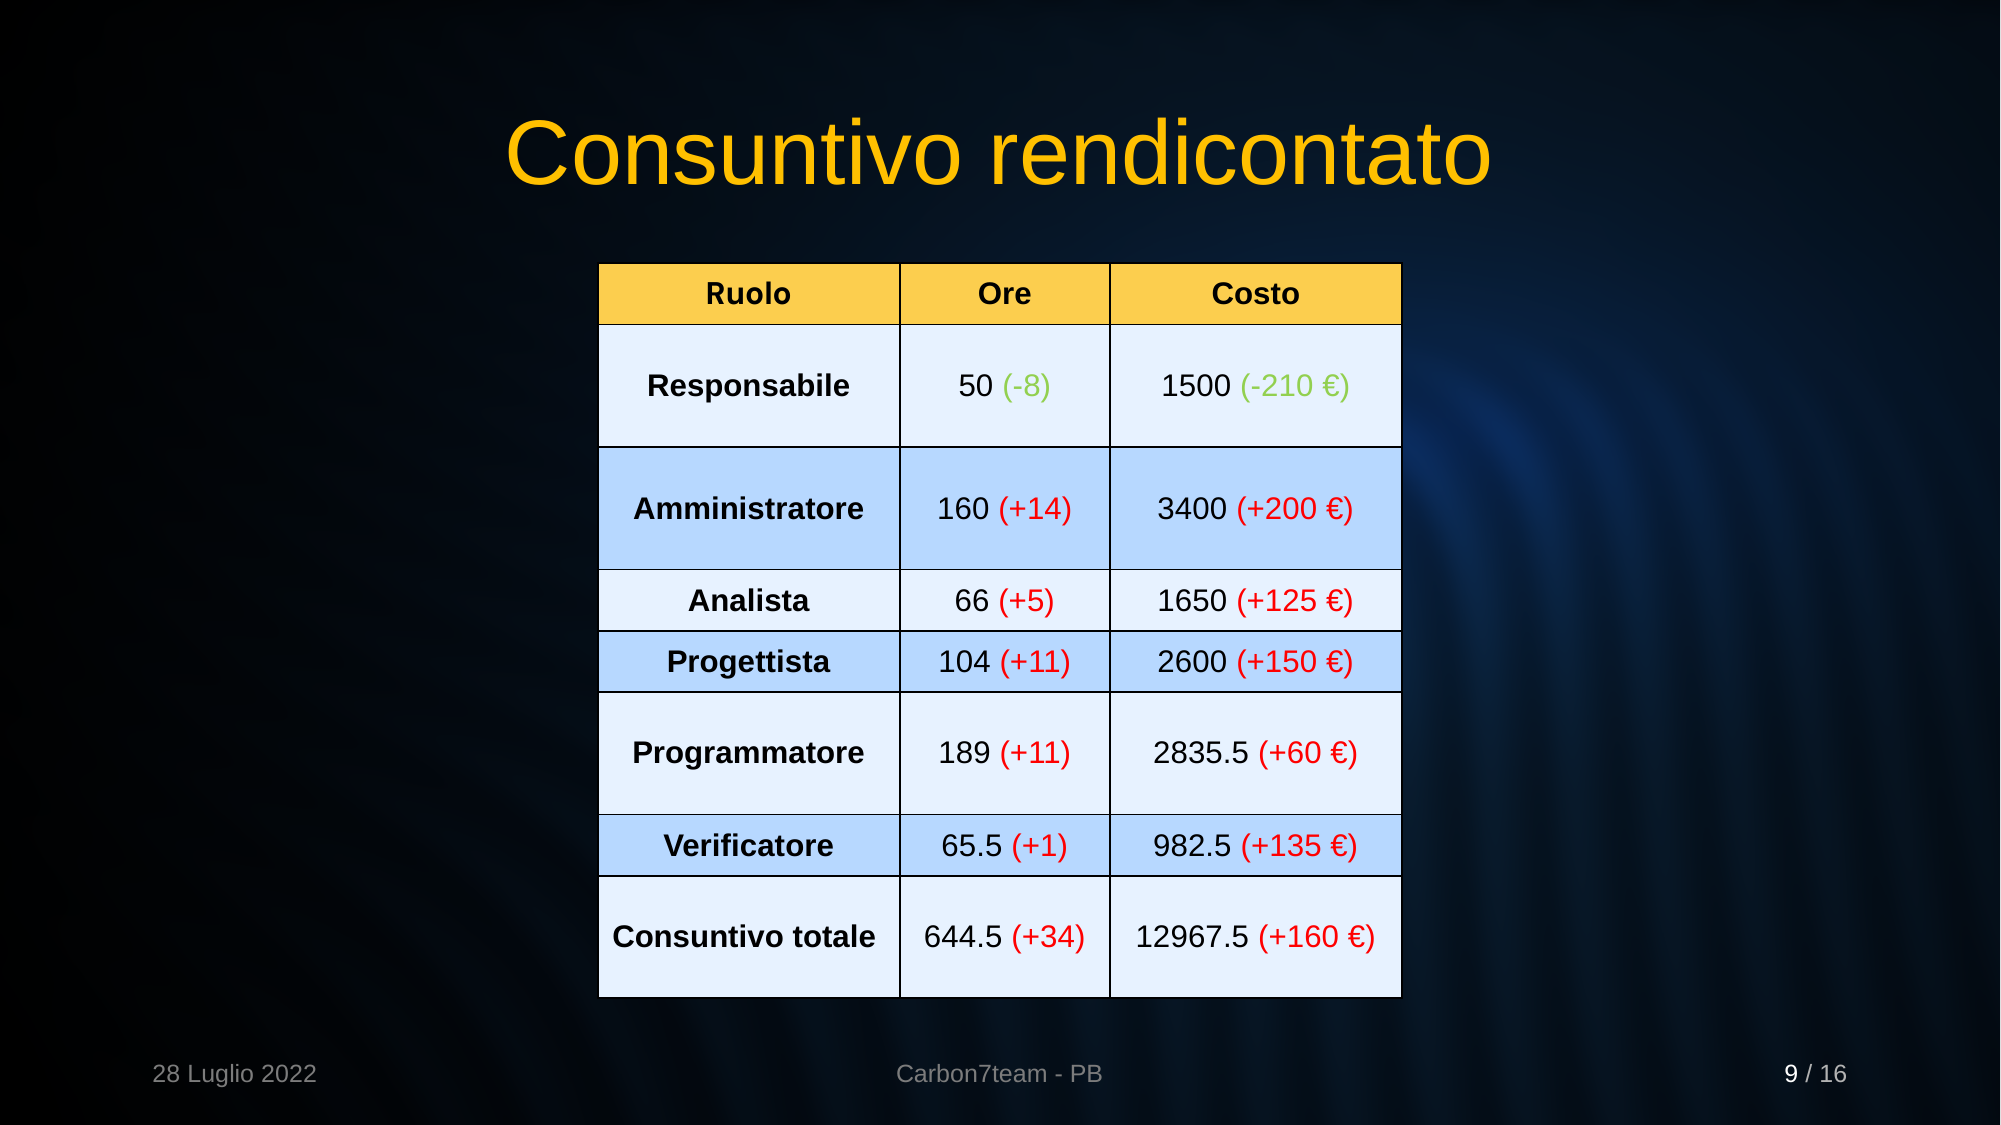

# Consuntivo rendicontato
| Ruolo | Ore | Costo |
| --- | --- | --- |
| Responsabile | 50 (-8) | 1500 (-210 €) |
| Amministratore | 160 (+14) | 3400 (+200 €) |
| Analista | 66 (+5) | 1650 (+125 €) |
| Progettista | 104 (+11) | 2600 (+150 €) |
| Programmatore | 189 (+11) | 2835.5 (+60 €) |
| Verificatore | 65.5 (+1) | 982.5 (+135 €) |
| Consuntivo totale | 644.5 (+34) | 12967.5 (+160 €) |
28 Luglio 2022
Carbon7team - PB
9 / 16